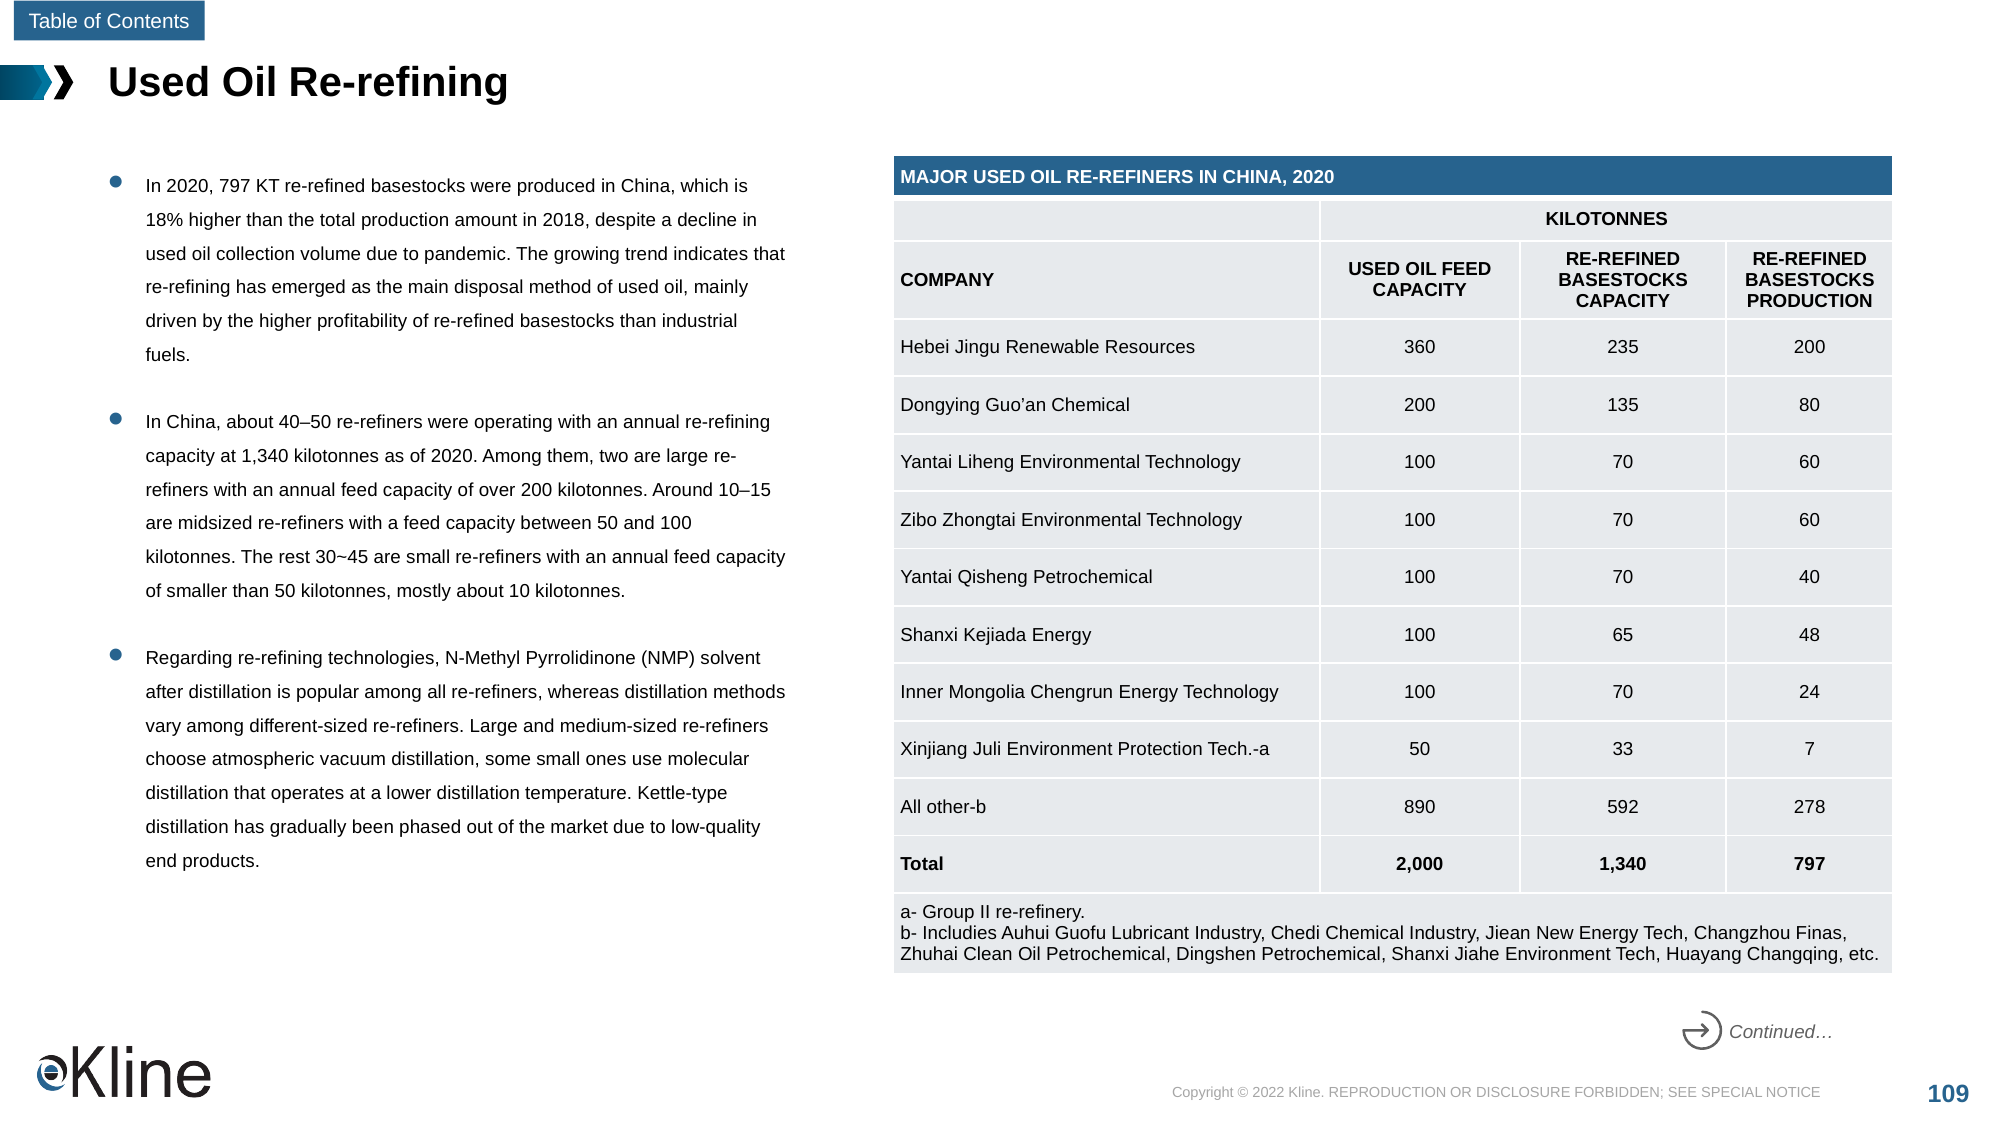

# Used Oil Re-refining
In 2020, 797 KT re-refined basestocks were produced in China, which is 18% higher than the total production amount in 2018, despite a decline in used oil collection volume due to pandemic. The growing trend indicates that re-refining has emerged as the main disposal method of used oil, mainly driven by the higher profitability of re-refined basestocks than industrial fuels.

In China, about 40–50 re-refiners were operating with an annual re-refining capacity at 1,340 kilotonnes as of 2020. Among them, two are large re-refiners with an annual feed capacity of over 200 kilotonnes. Around 10–15 are midsized re-refiners with a feed capacity between 50 and 100 kilotonnes. The rest 30~45 are small re-refiners with an annual feed capacity of smaller than 50 kilotonnes, mostly about 10 kilotonnes.

Regarding re-refining technologies, N-Methyl Pyrrolidinone (NMP) solvent after distillation is popular among all re-refiners, whereas distillation methods vary among different-sized re-refiners. Large and medium-sized re-refiners choose atmospheric vacuum distillation, some small ones use molecular distillation that operates at a lower distillation temperature. Kettle-type distillation has gradually been phased out of the market due to low-quality end products.
| MAJOR USED OIL RE-REFINERS IN CHINA, 2020 |  |  |  |
| --- | --- | --- | --- |
|  | KILOTONNES |  |  |
| COMPANY | USED OIL FEED CAPACITY | RE-REFINED BASESTOCKS CAPACITY | RE-REFINED BASESTOCKS PRODUCTION |
| Hebei Jingu Renewable Resources | 360 | 235 | 200 |
| Dongying Guo’an Chemical | 200 | 135 | 80 |
| Yantai Liheng Environmental Technology | 100 | 70 | 60 |
| Zibo Zhongtai Environmental Technology | 100 | 70 | 60 |
| Yantai Qisheng Petrochemical | 100 | 70 | 40 |
| Shanxi Kejiada Energy | 100 | 65 | 48 |
| Inner Mongolia Chengrun Energy Technology | 100 | 70 | 24 |
| Xinjiang Juli Environment Protection Tech.-a | 50 | 33 | 7 |
| All other-b | 890 | 592 | 278 |
| Total | 2,000 | 1,340 | 797 |
| a- Group II re-refinery. b- Includies Auhui Guofu Lubricant Industry, Chedi Chemical Industry, Jiean New Energy Tech, Changzhou Finas, Zhuhai Clean Oil Petrochemical, Dingshen Petrochemical, Shanxi Jiahe Environment Tech, Huayang Changqing, etc. |  |  |  |

Continued…